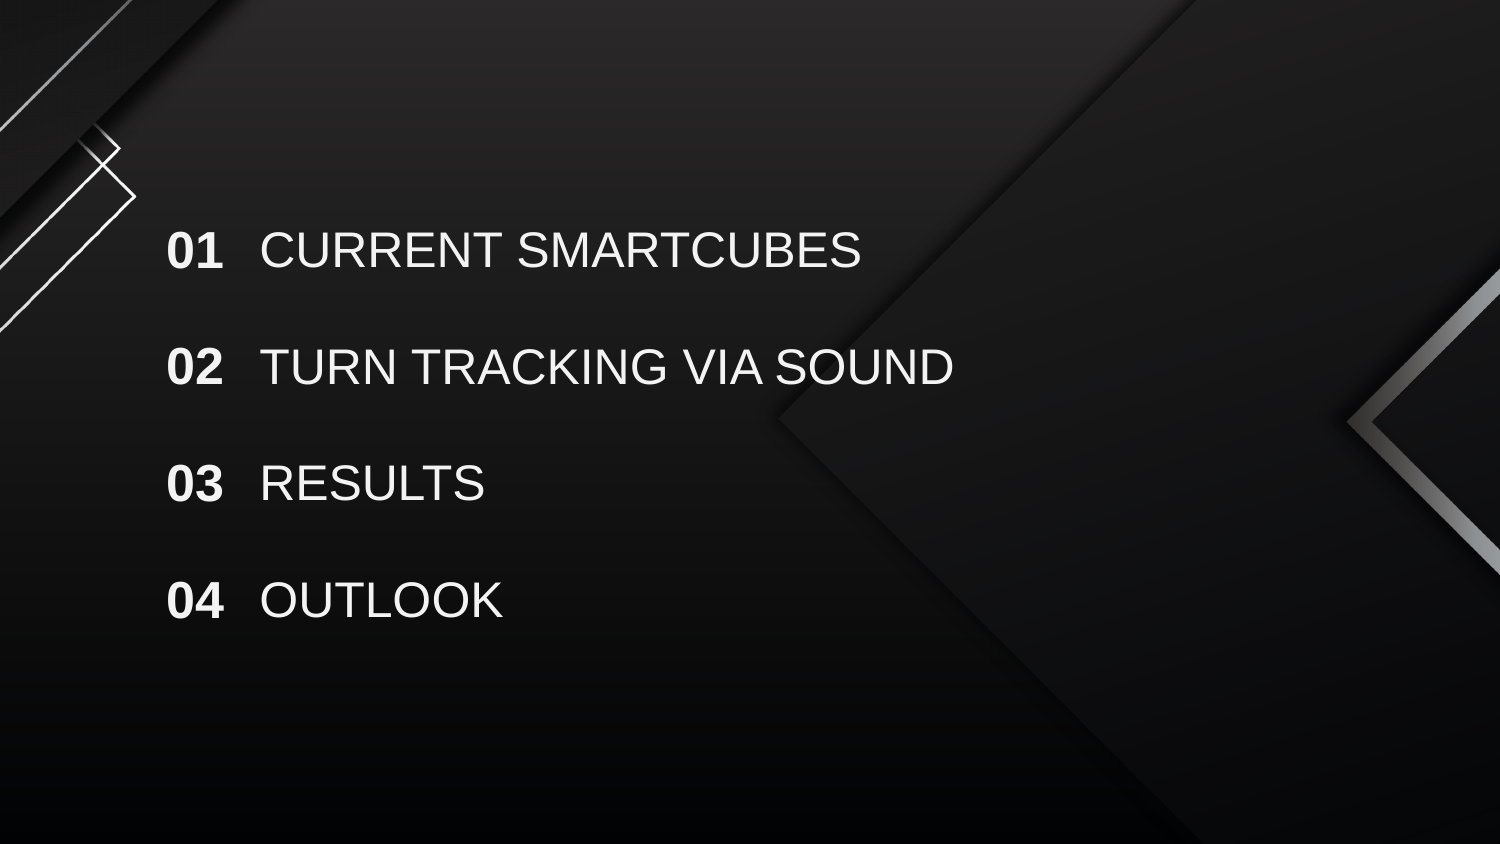

01
CURRENT SMARTCUBES

02

TURN TRACKING VIA SOUND

03
RESULTS
OUTLOOK

04